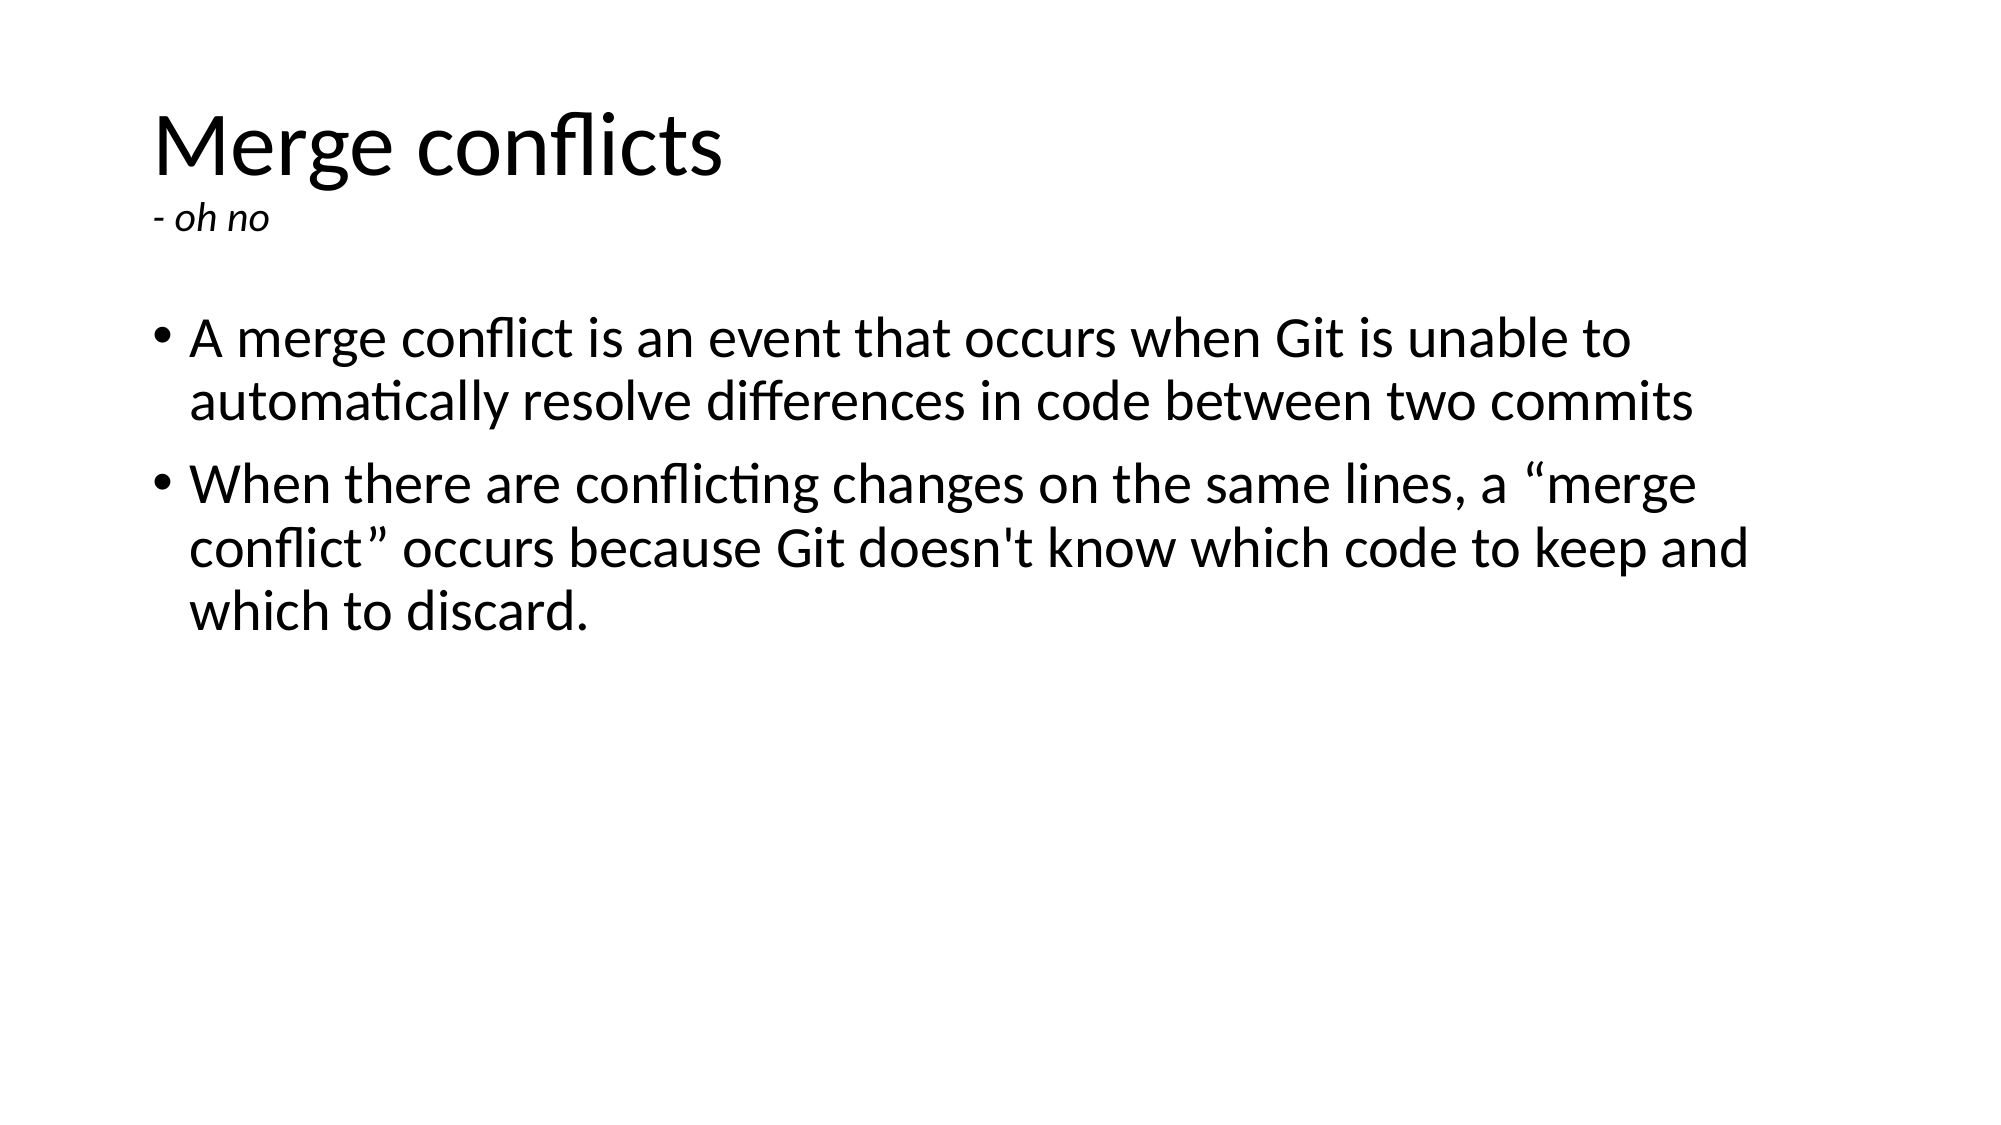

# Merge conflicts - oh no
A merge conflict is an event that occurs when Git is unable to automatically resolve differences in code between two commits
When there are conflicting changes on the same lines, a “merge conflict” occurs because Git doesn't know which code to keep and which to discard.